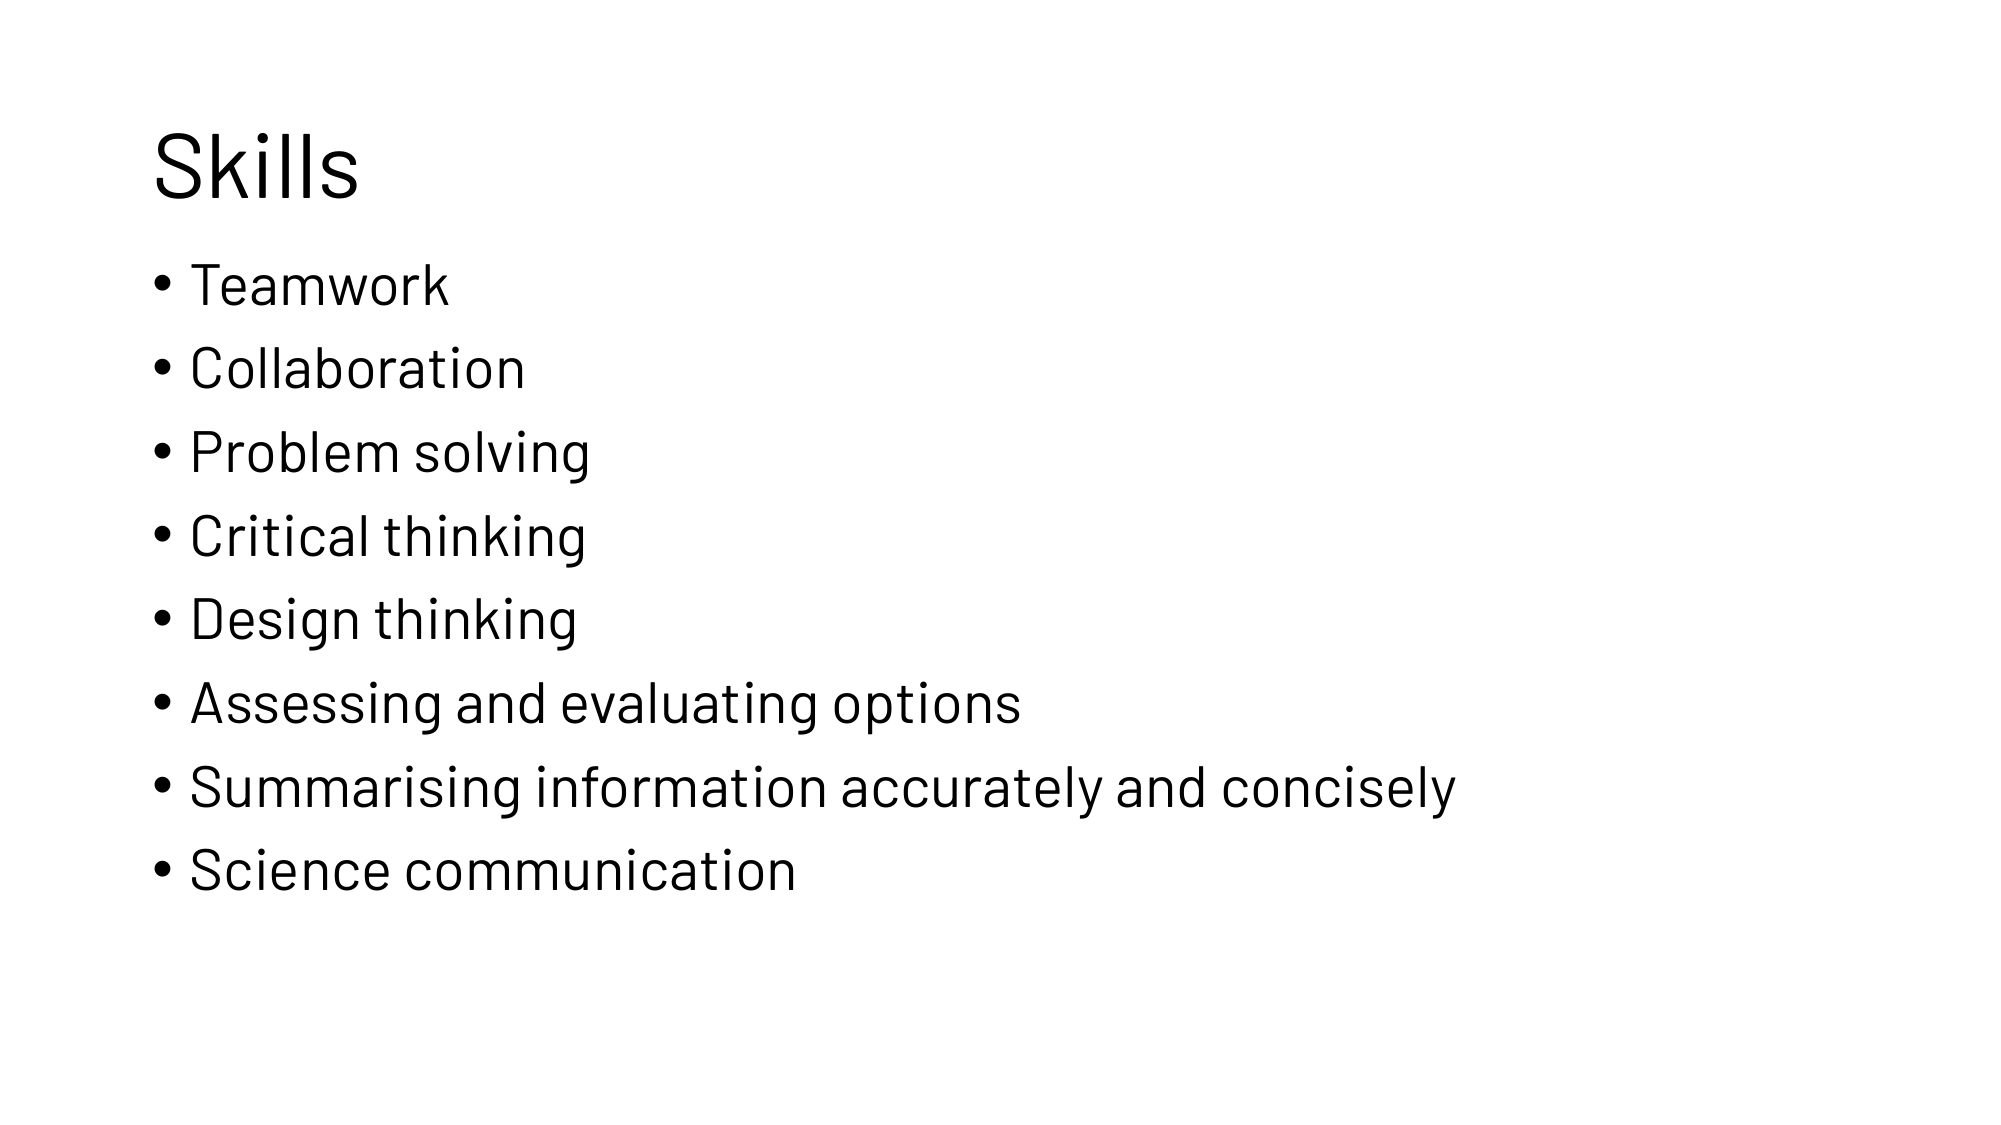

# Skills
Teamwork
Collaboration
Problem solving
Critical thinking
Design thinking
Assessing and evaluating options
Summarising information accurately and concisely
Science communication